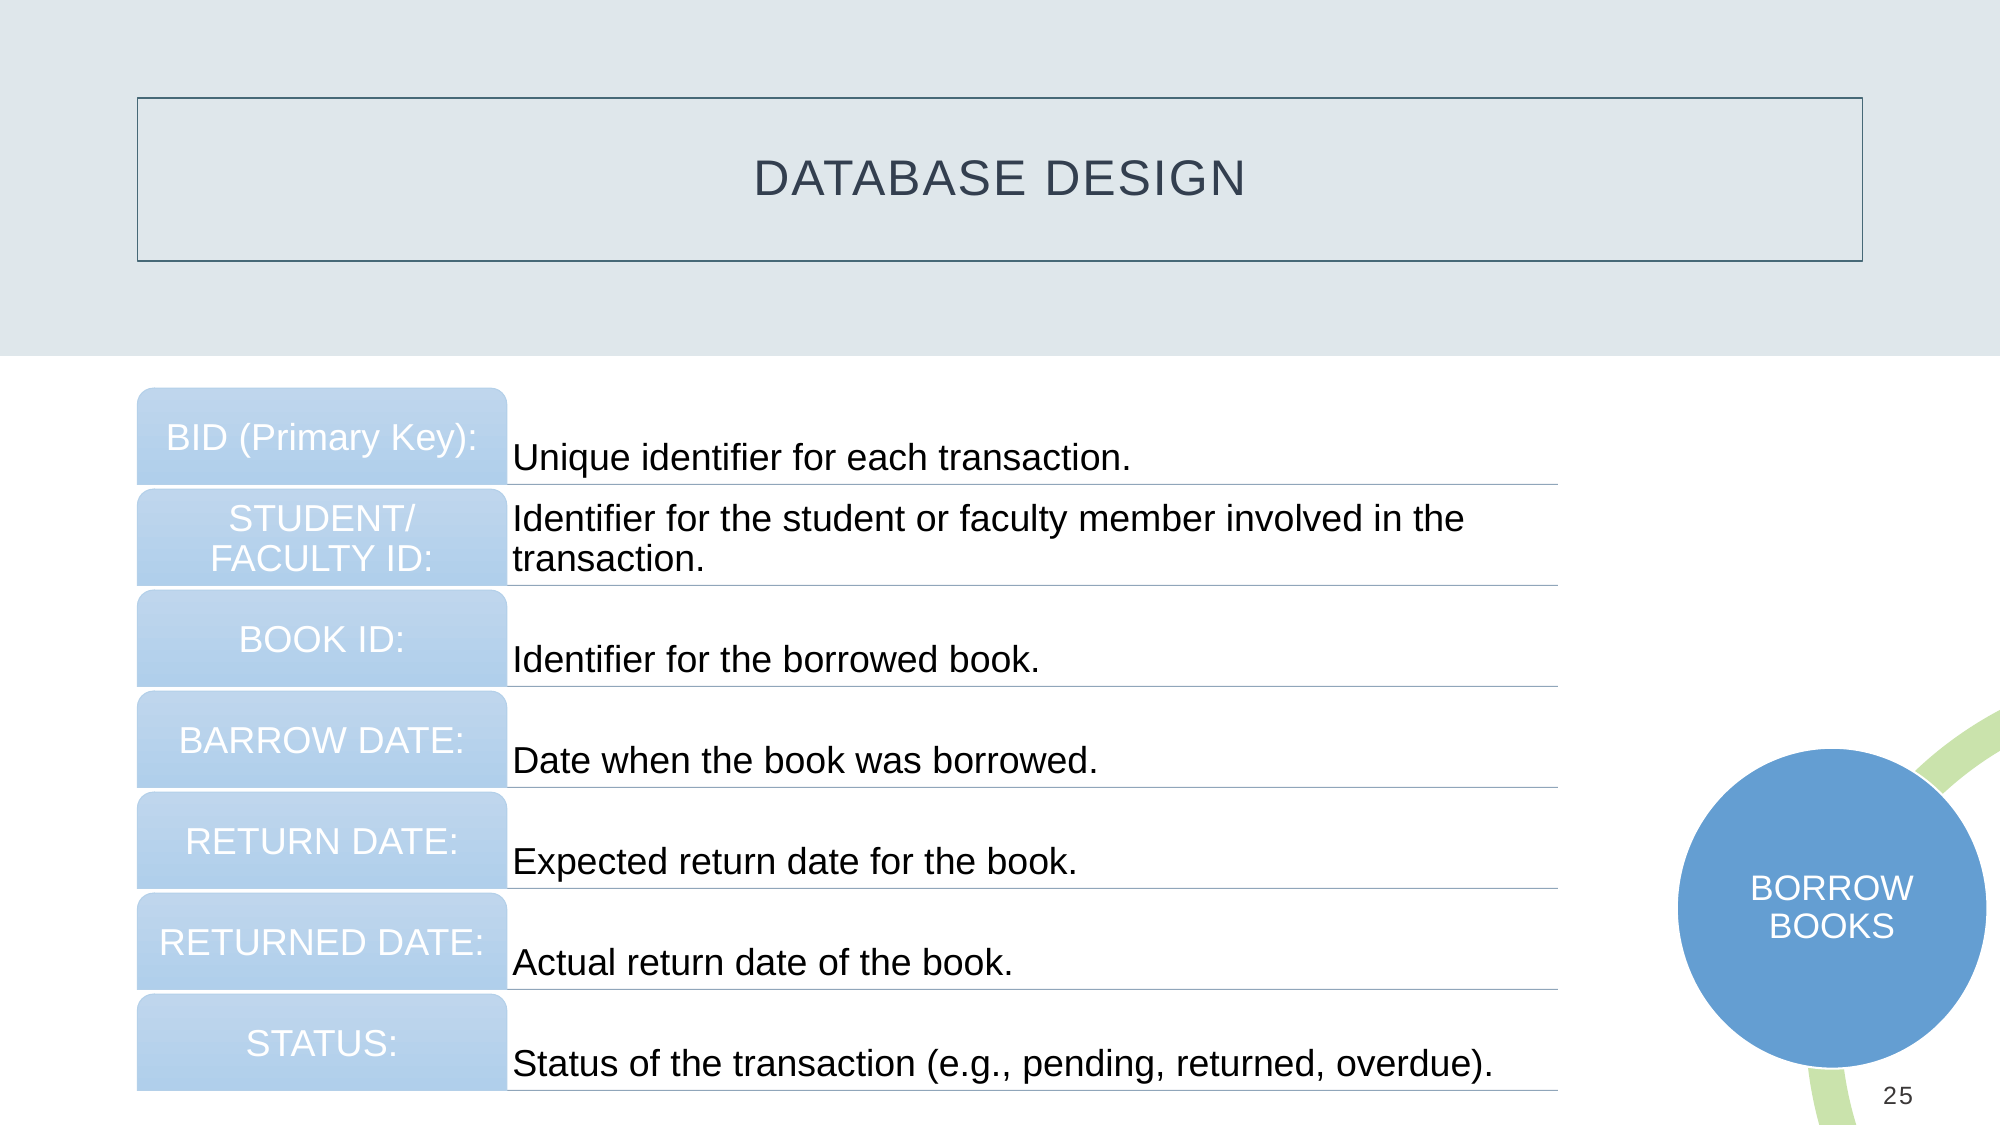

# DATABASE DESIGN
SID(PRIMARY KEY)
REG. No
NAME
PASSWORD(ENCRYPTED)
GENDER
EMAIL
YEAR OF JOINING
SHIFT
BID(PRIMARY KEY)
STUDENT/STAFF ID
BOOK ID
BARROW DATE
RETURN DATE
RETURNED DATE
IS RETURNED
STATUS
Unique identifier for each transaction.
BID (Primary Key):
Identifier for the student or faculty member involved in the transaction.
STUDENT/FACULTY ID:
Identifier for the borrowed book.
BOOK ID:
Date when the book was borrowed.
BARROW DATE:
Expected return date for the book.
RETURN DATE:
Actual return date of the book.
RETURNED DATE:
Status of the transaction (e.g., pending, returned, overdue).
STATUS:
DB
MASTER BOOKS
REQUEST LIST
FACULTY
STUDENTS
BORROW BOOKS
25